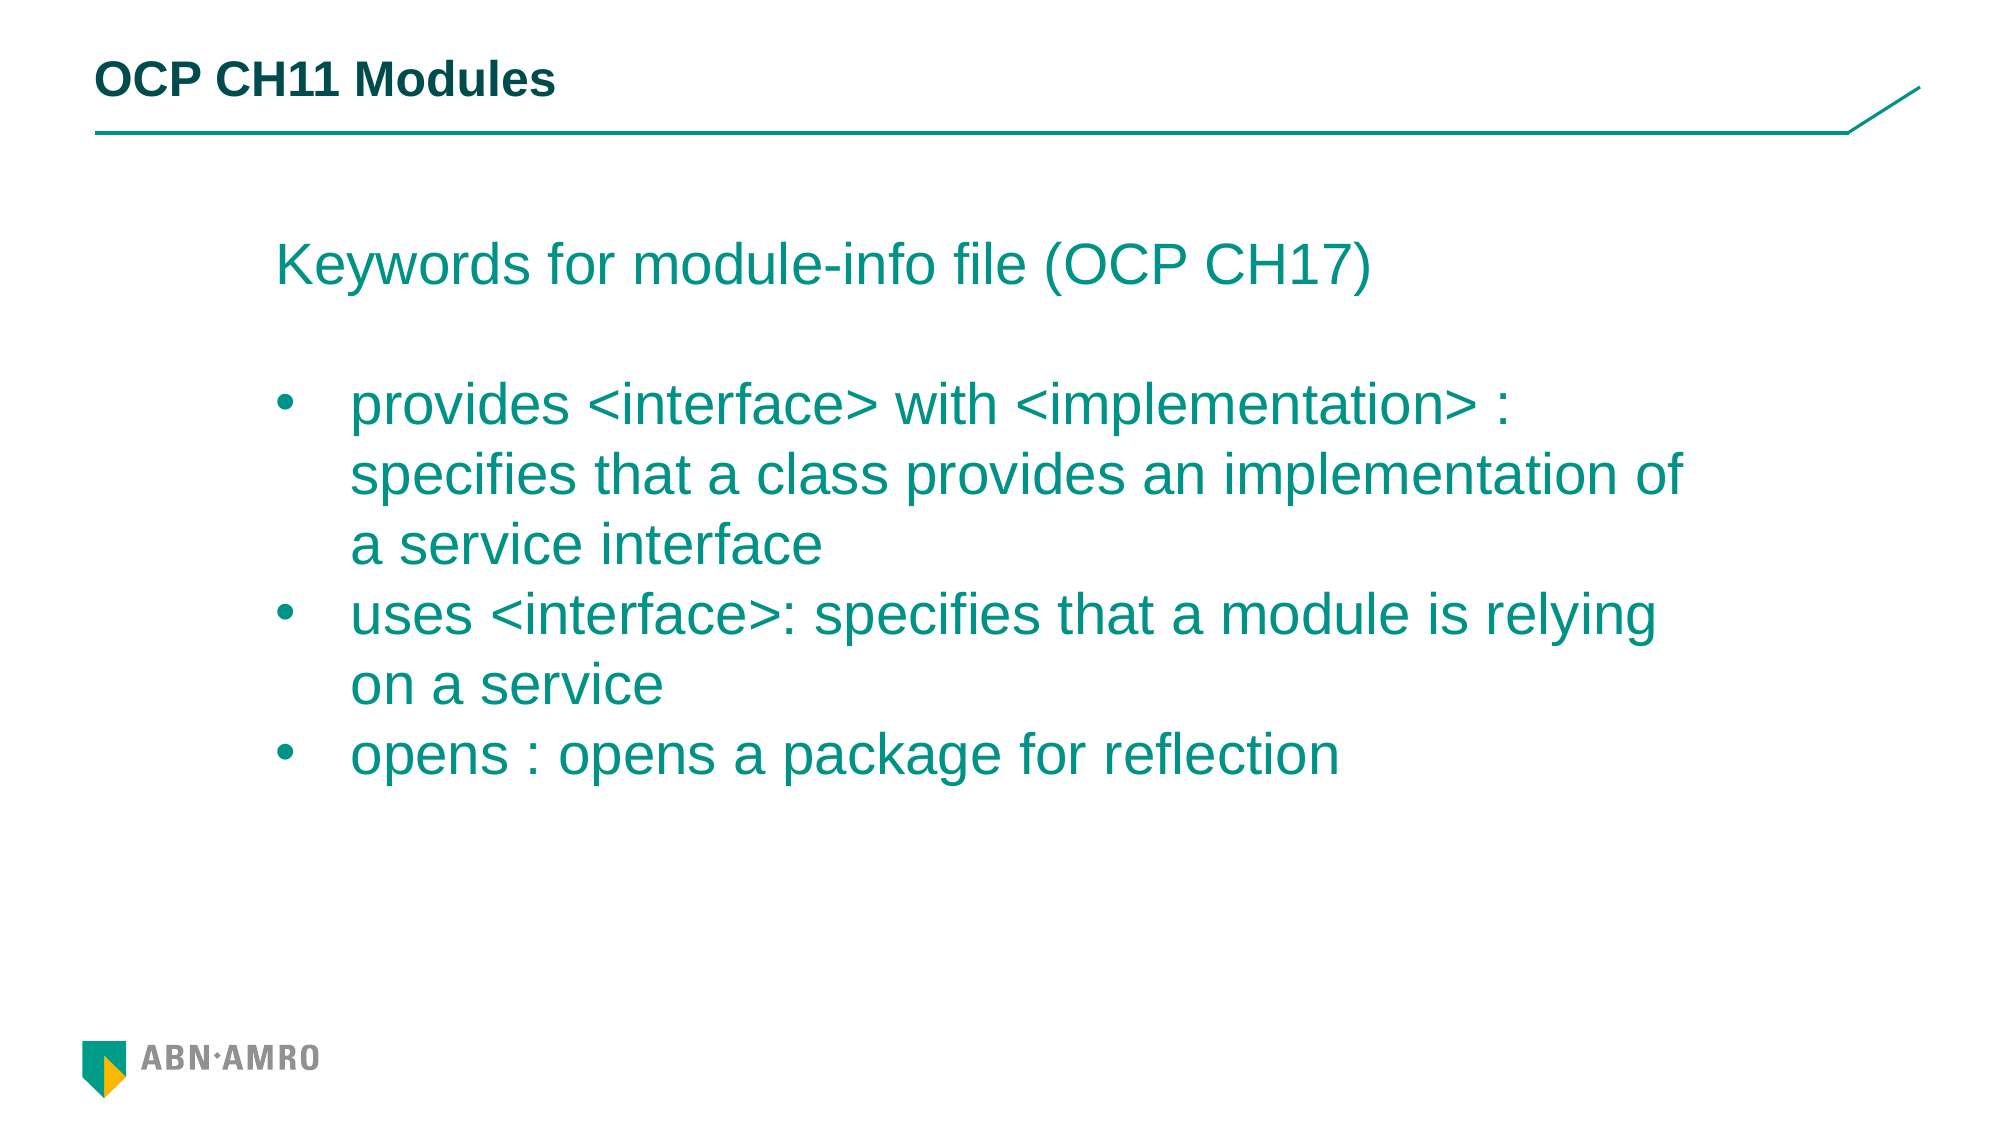

# OCP CH11 Modules
Keywords for module-info file (OCP CH17)

provides <interface> with <implementation> : specifies that a class provides an implementation of a service interface
uses <interface>: specifies that a module is relying on a service
opens : opens a package for reflection